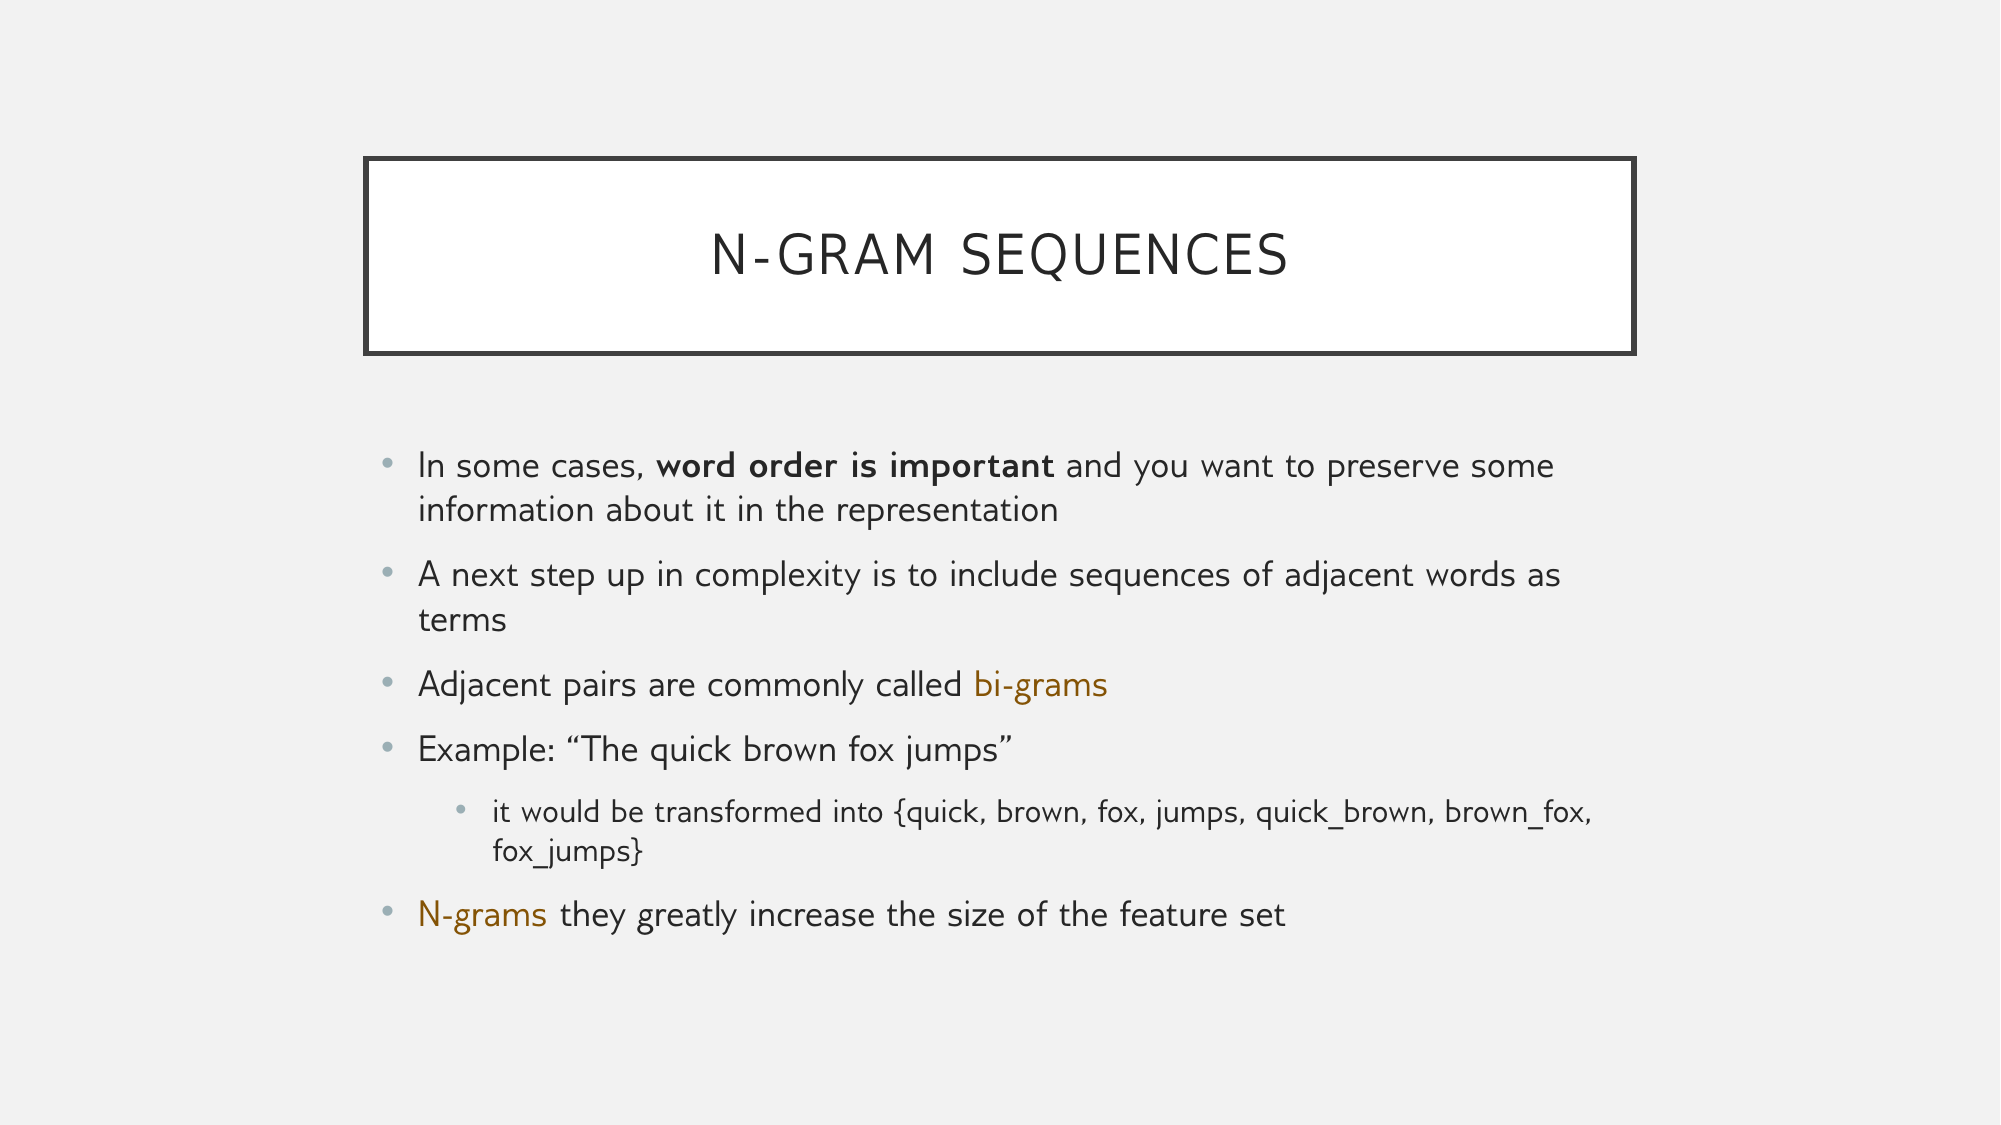

# N-gram Sequences
In some cases, word order is important and you want to preserve some information about it in the representation
A next step up in complexity is to include sequences of adjacent words as terms
Adjacent pairs are commonly called bi-grams
Example: “The quick brown fox jumps”
it would be transformed into {quick, brown, fox, jumps, quick_brown, brown_fox, fox_jumps}
N-grams they greatly increase the size of the feature set